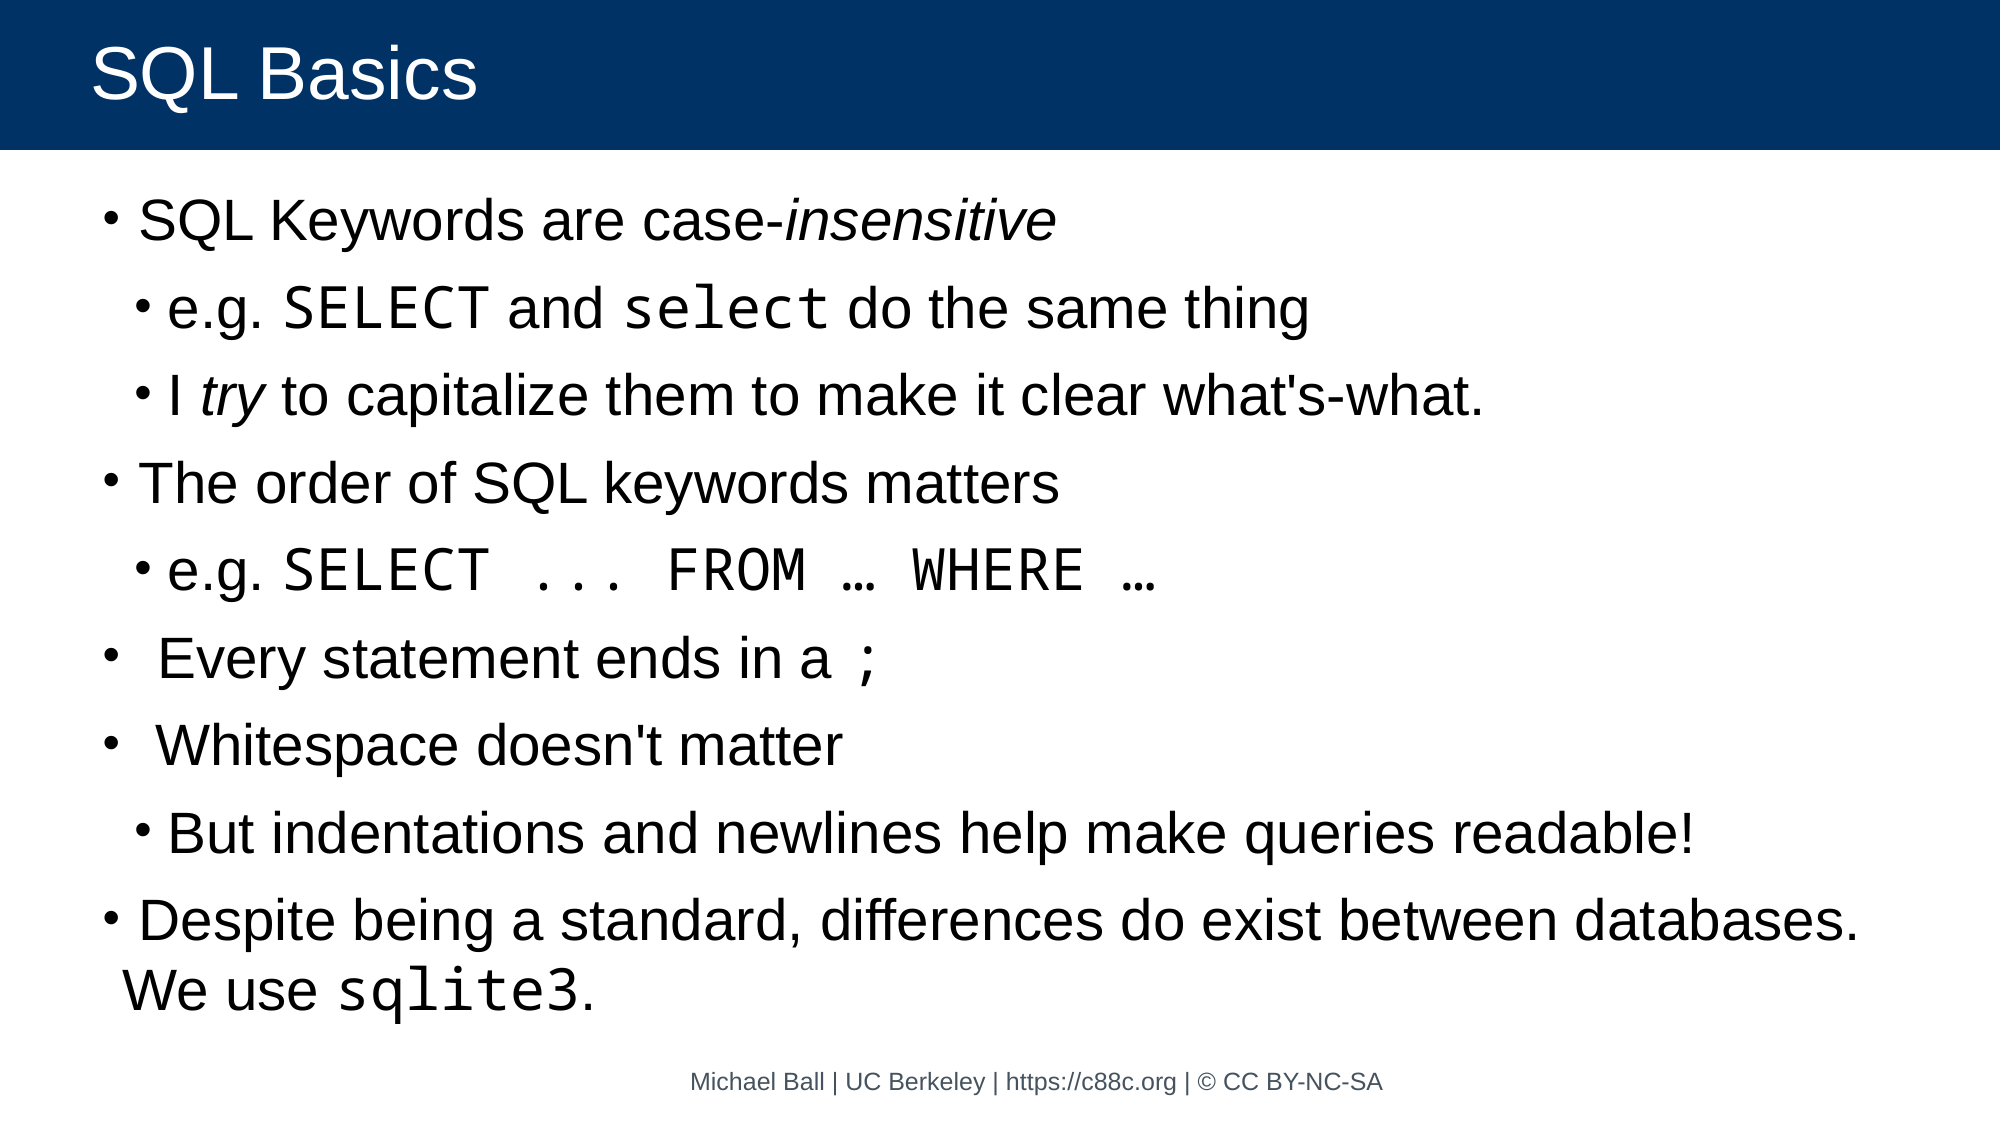

# SQL Basics
 SQL Keywords are case-insensitive
 e.g. SELECT and select do the same thing
 I try to capitalize them to make it clear what's-what.
 The order of SQL keywords matters
 e.g. SELECT ... FROM … WHERE …
 Every statement ends in a ;
  Whitespace doesn't matter
 But indentations and newlines help make queries readable!
 Despite being a standard, differences do exist between databases. We use sqlite3.
Michael Ball | UC Berkeley | https://c88c.org | © CC BY-NC-SA